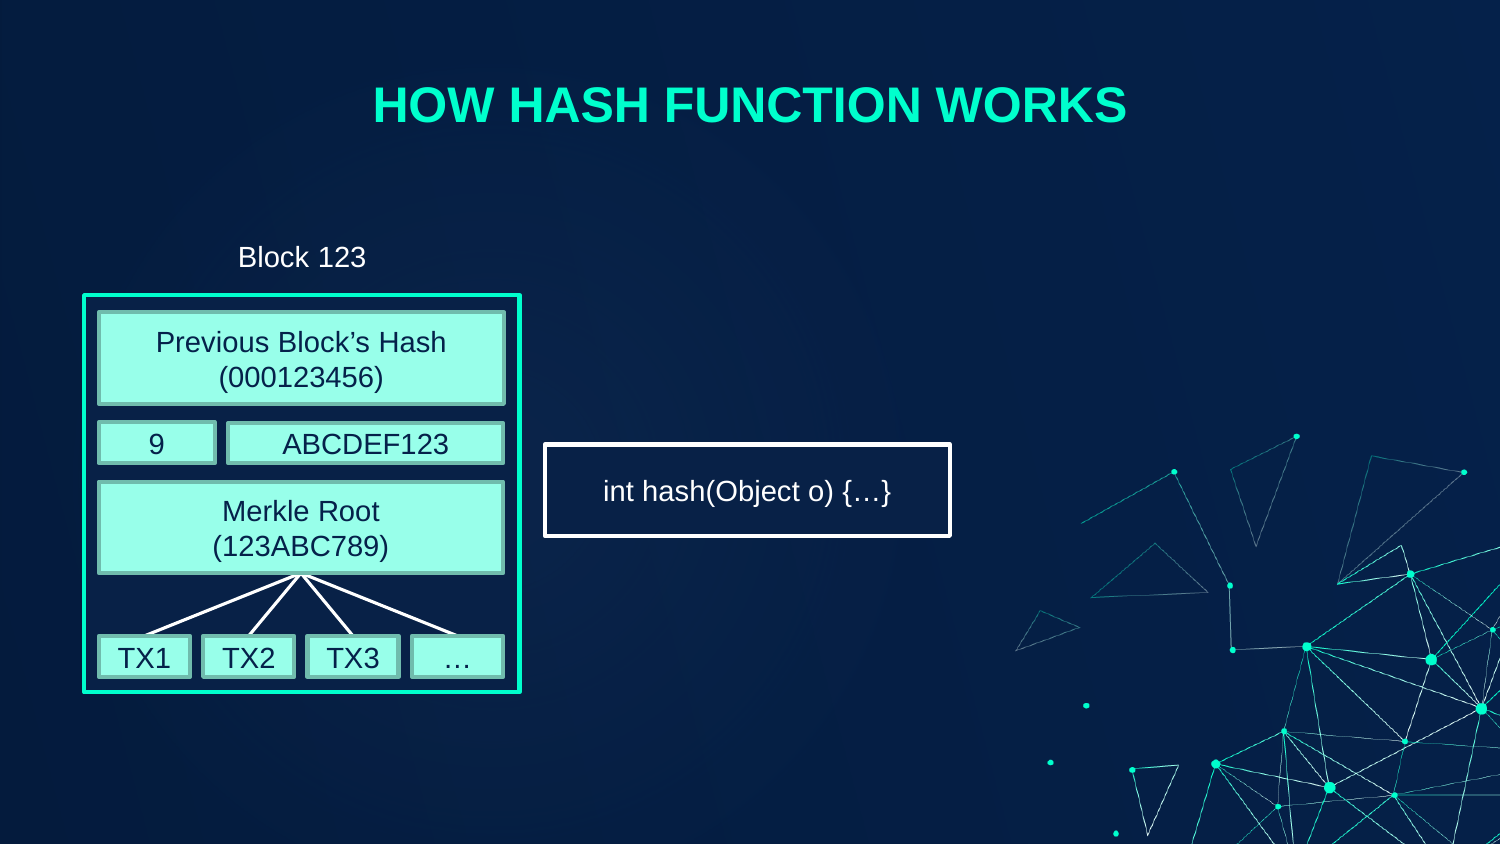

# HOW HASH FUNCTION WORKS
Block 123

Previous Block’s Hash
(000123456)
9
ABCDEF123
Merkle Root
(123ABC789)
TX1
TX2
TX3
…
int hash(Object o) {…}
ABCDEF123